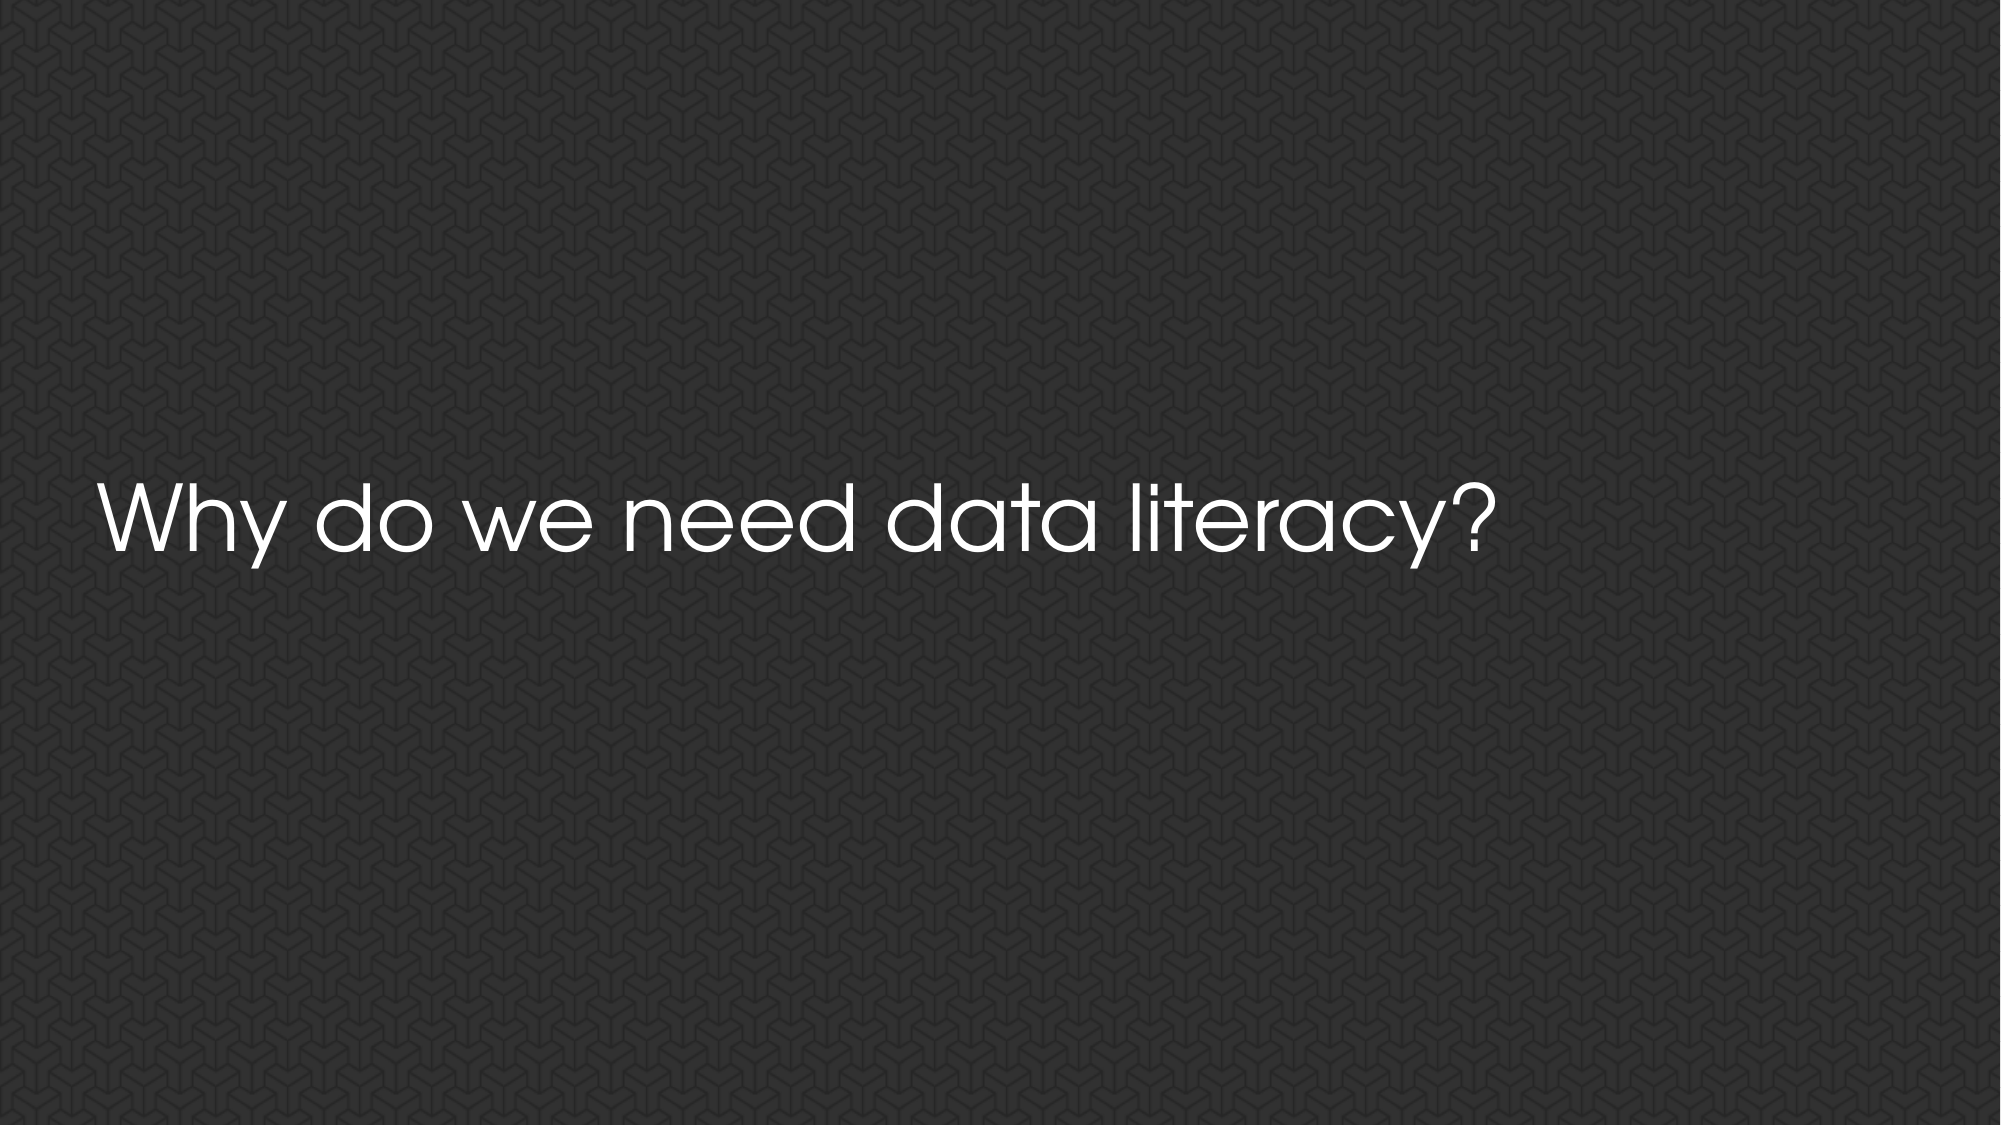

# Why do we need data literacy?